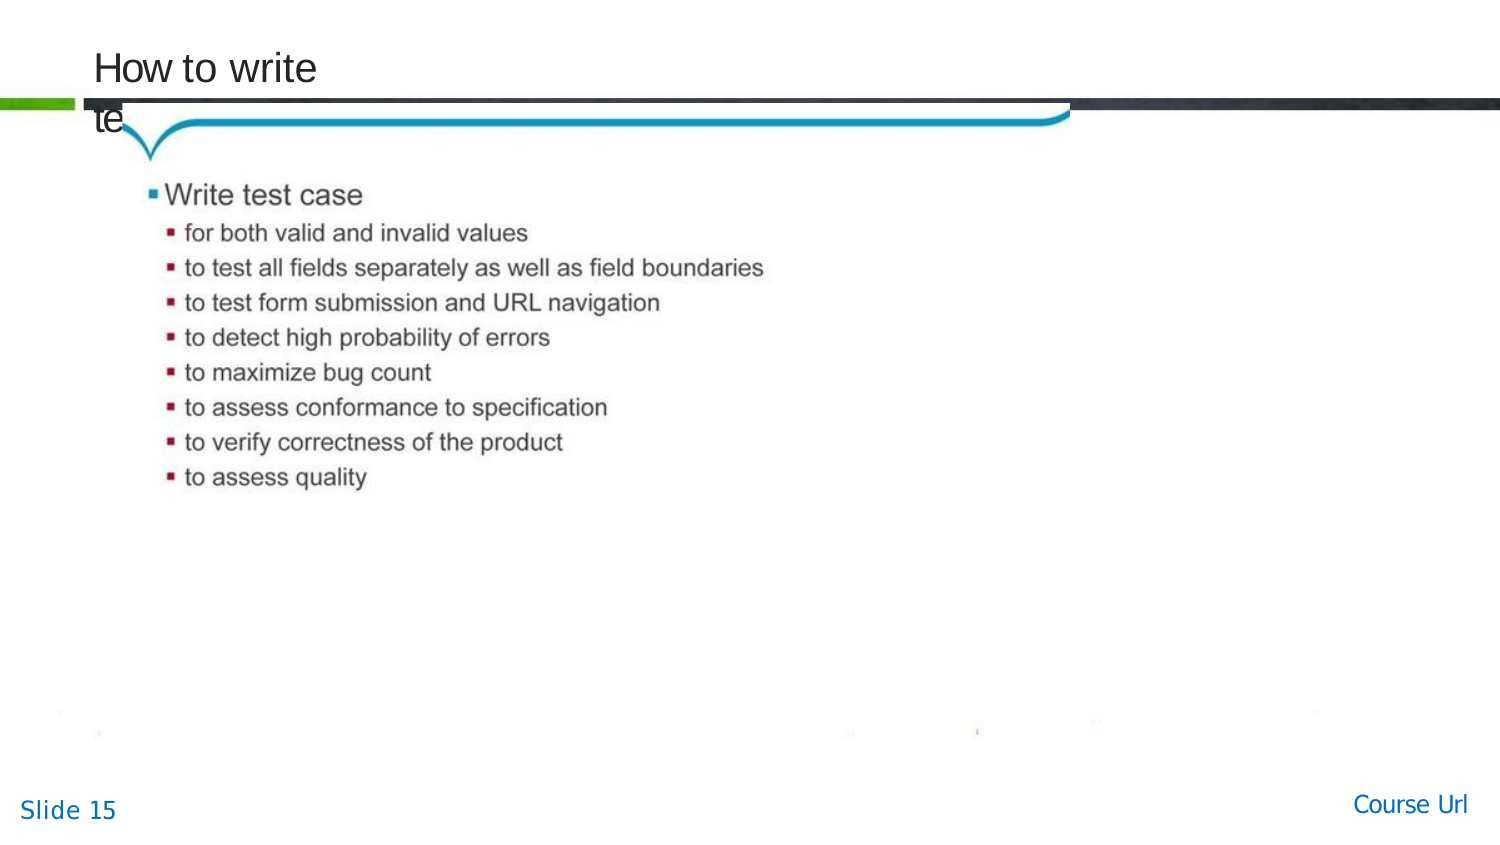

# How to write testcases

Course Url
Slide 15